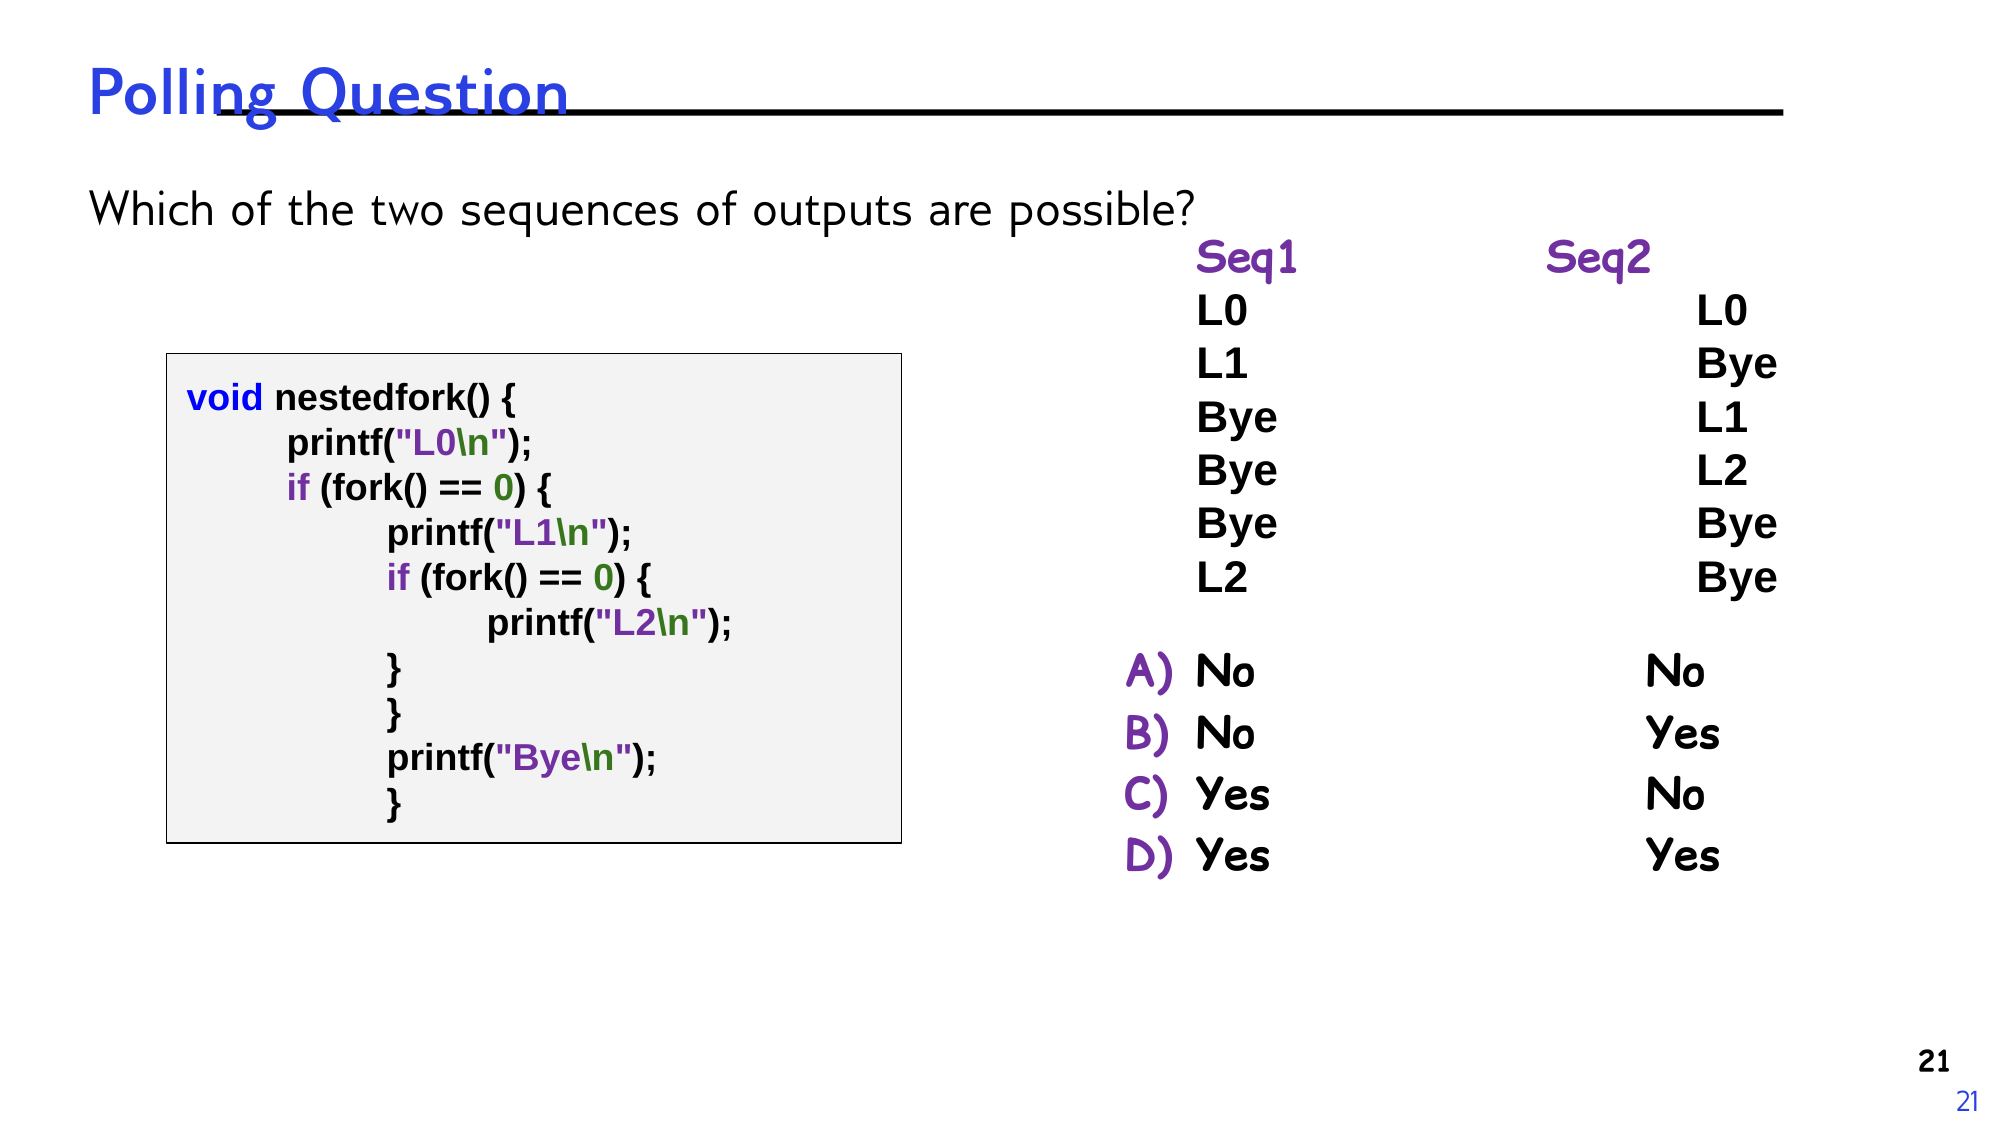

# Polling Question
Which of the two sequences of outputs are possible?
Seq1		Seq2
L0			L0
L1			Bye
Bye			L1
Bye			L2
Bye			Bye
L2			Bye
No			No
No			Yes
Yes			No
Yes			Yes
void nestedfork() {
printf("L0\n");
if (fork() == 0) {
printf("L1\n");
if (fork() == 0) {
printf("L2\n");
}
}
printf("Bye\n");
}
21